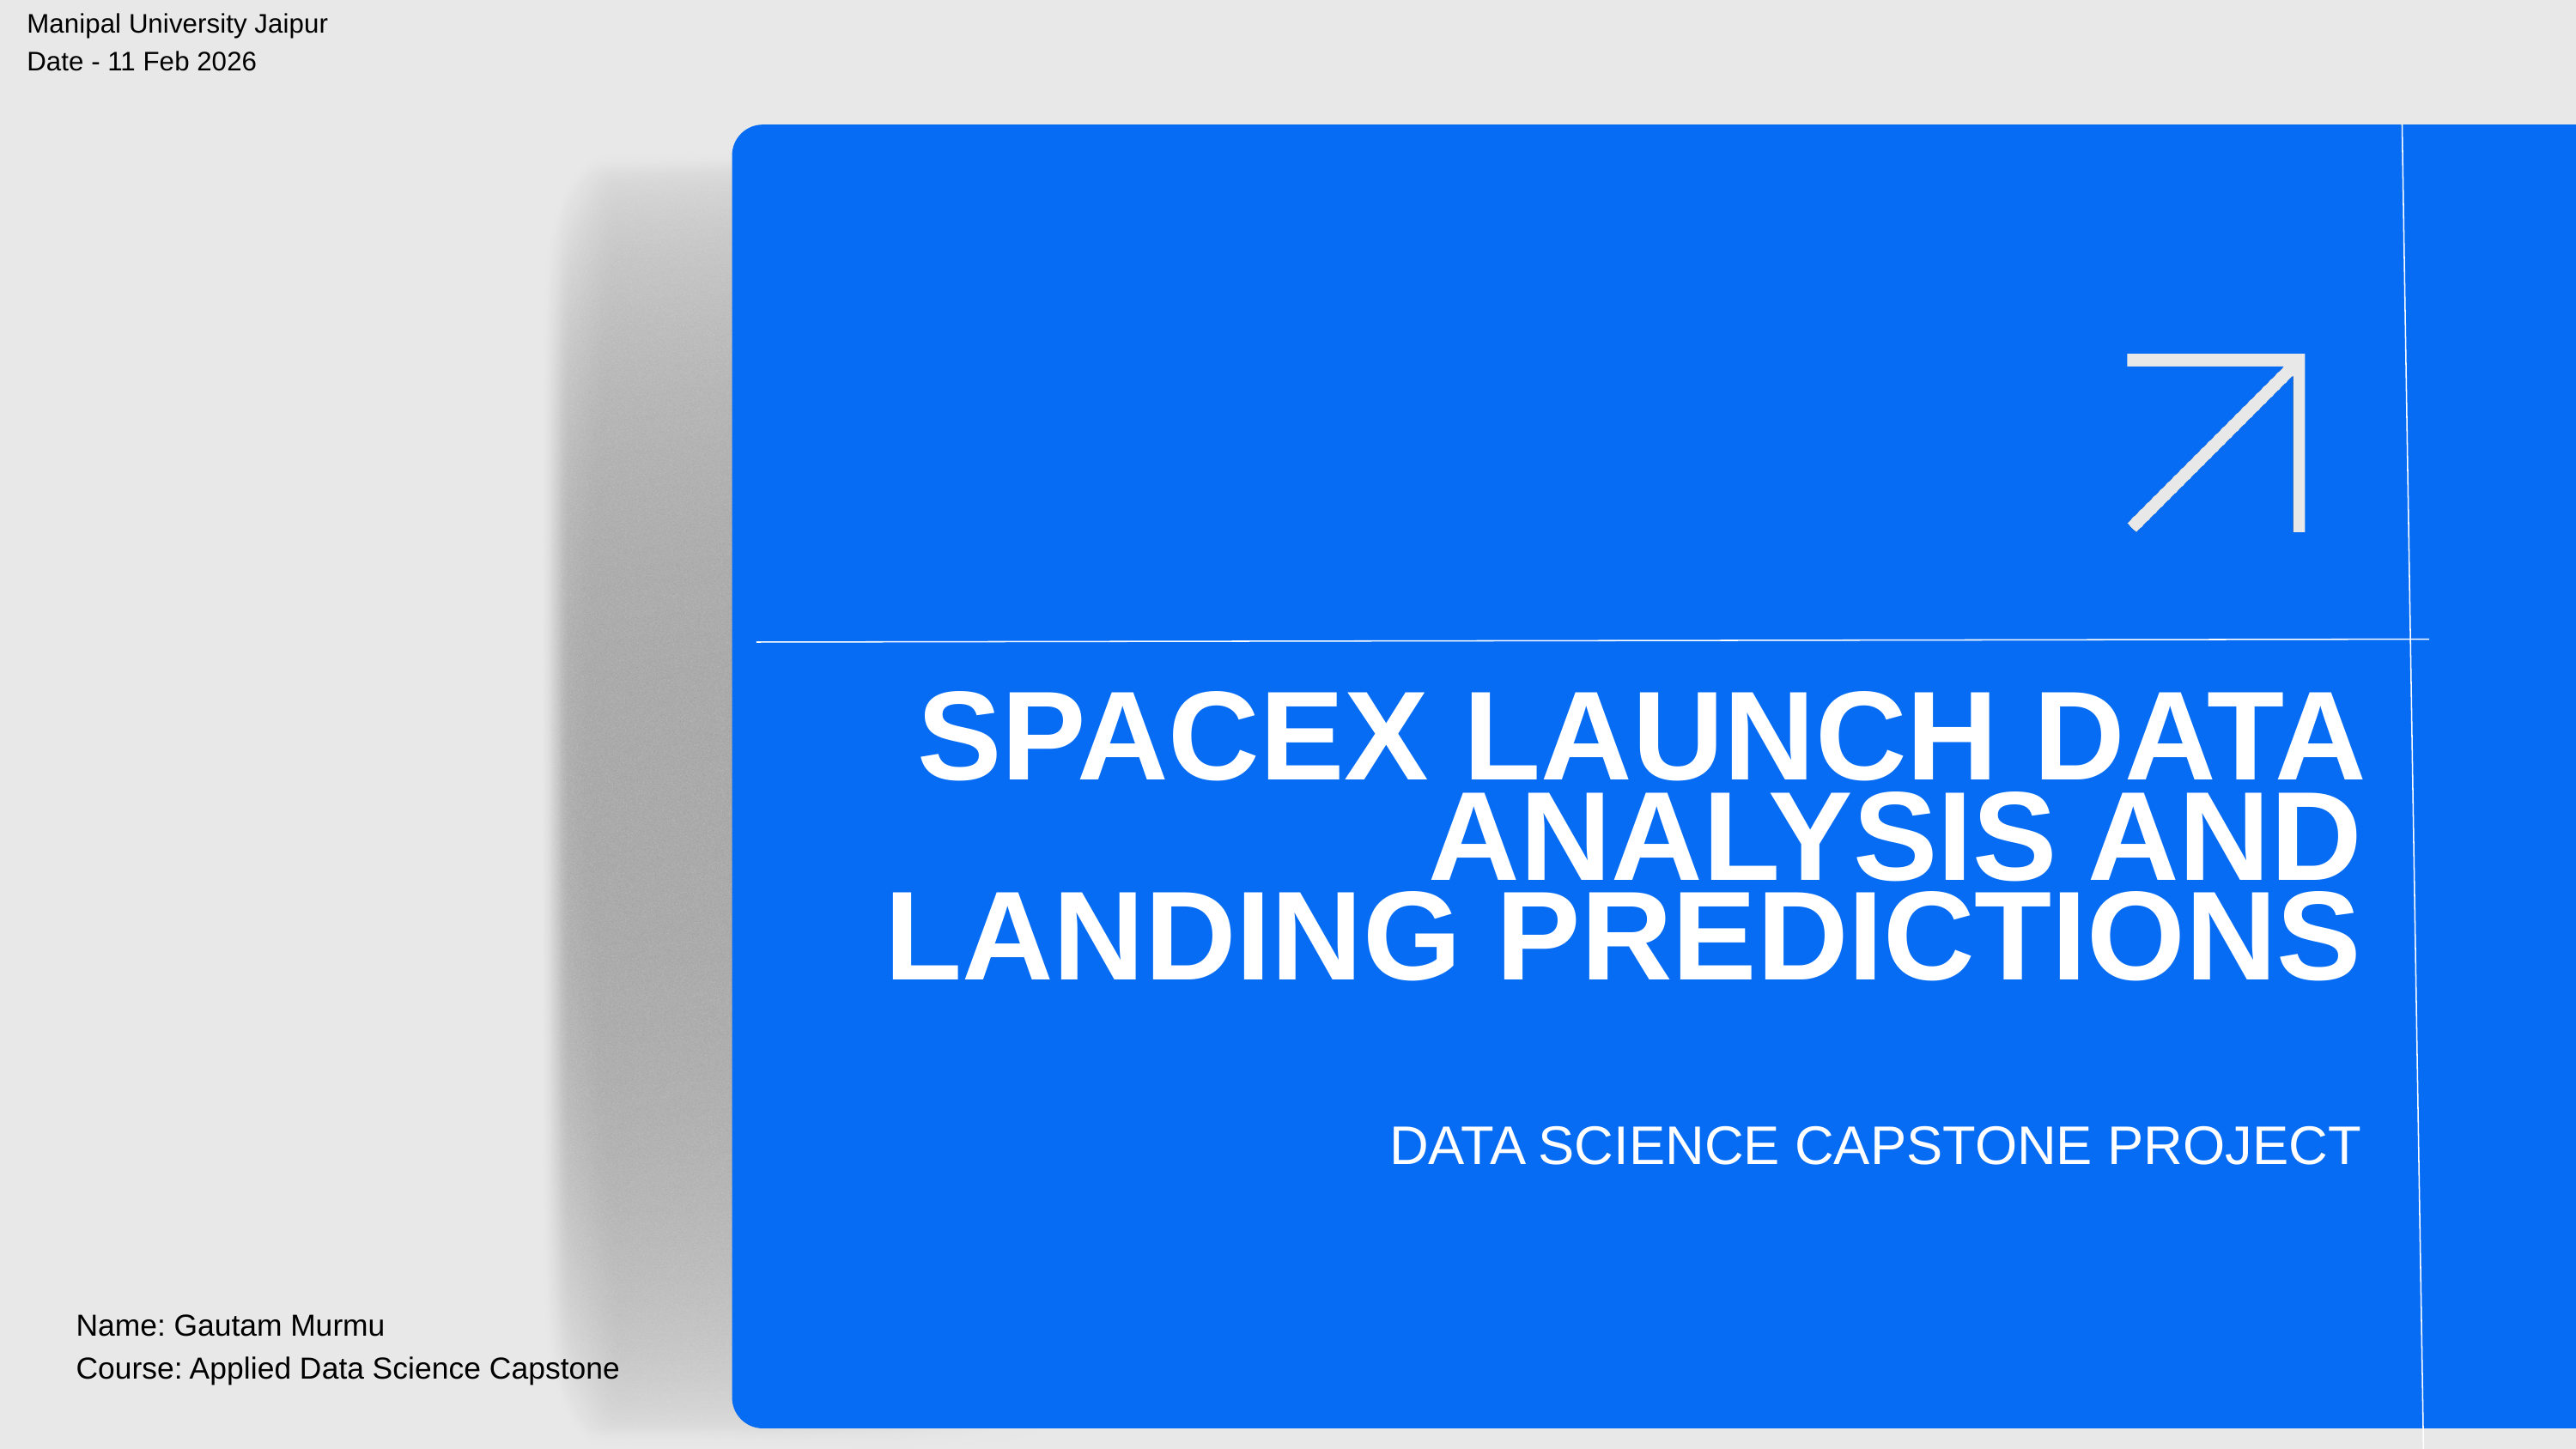

Manipal University Jaipur
Date - 11 Feb 2026

SPACEX LAUNCH DATA ANALYSIS AND LANDING PREDICTIONS
DATA SCIENCE CAPSTONE PROJECT
Name: Gautam Murmu
Course: Applied Data Science Capstone